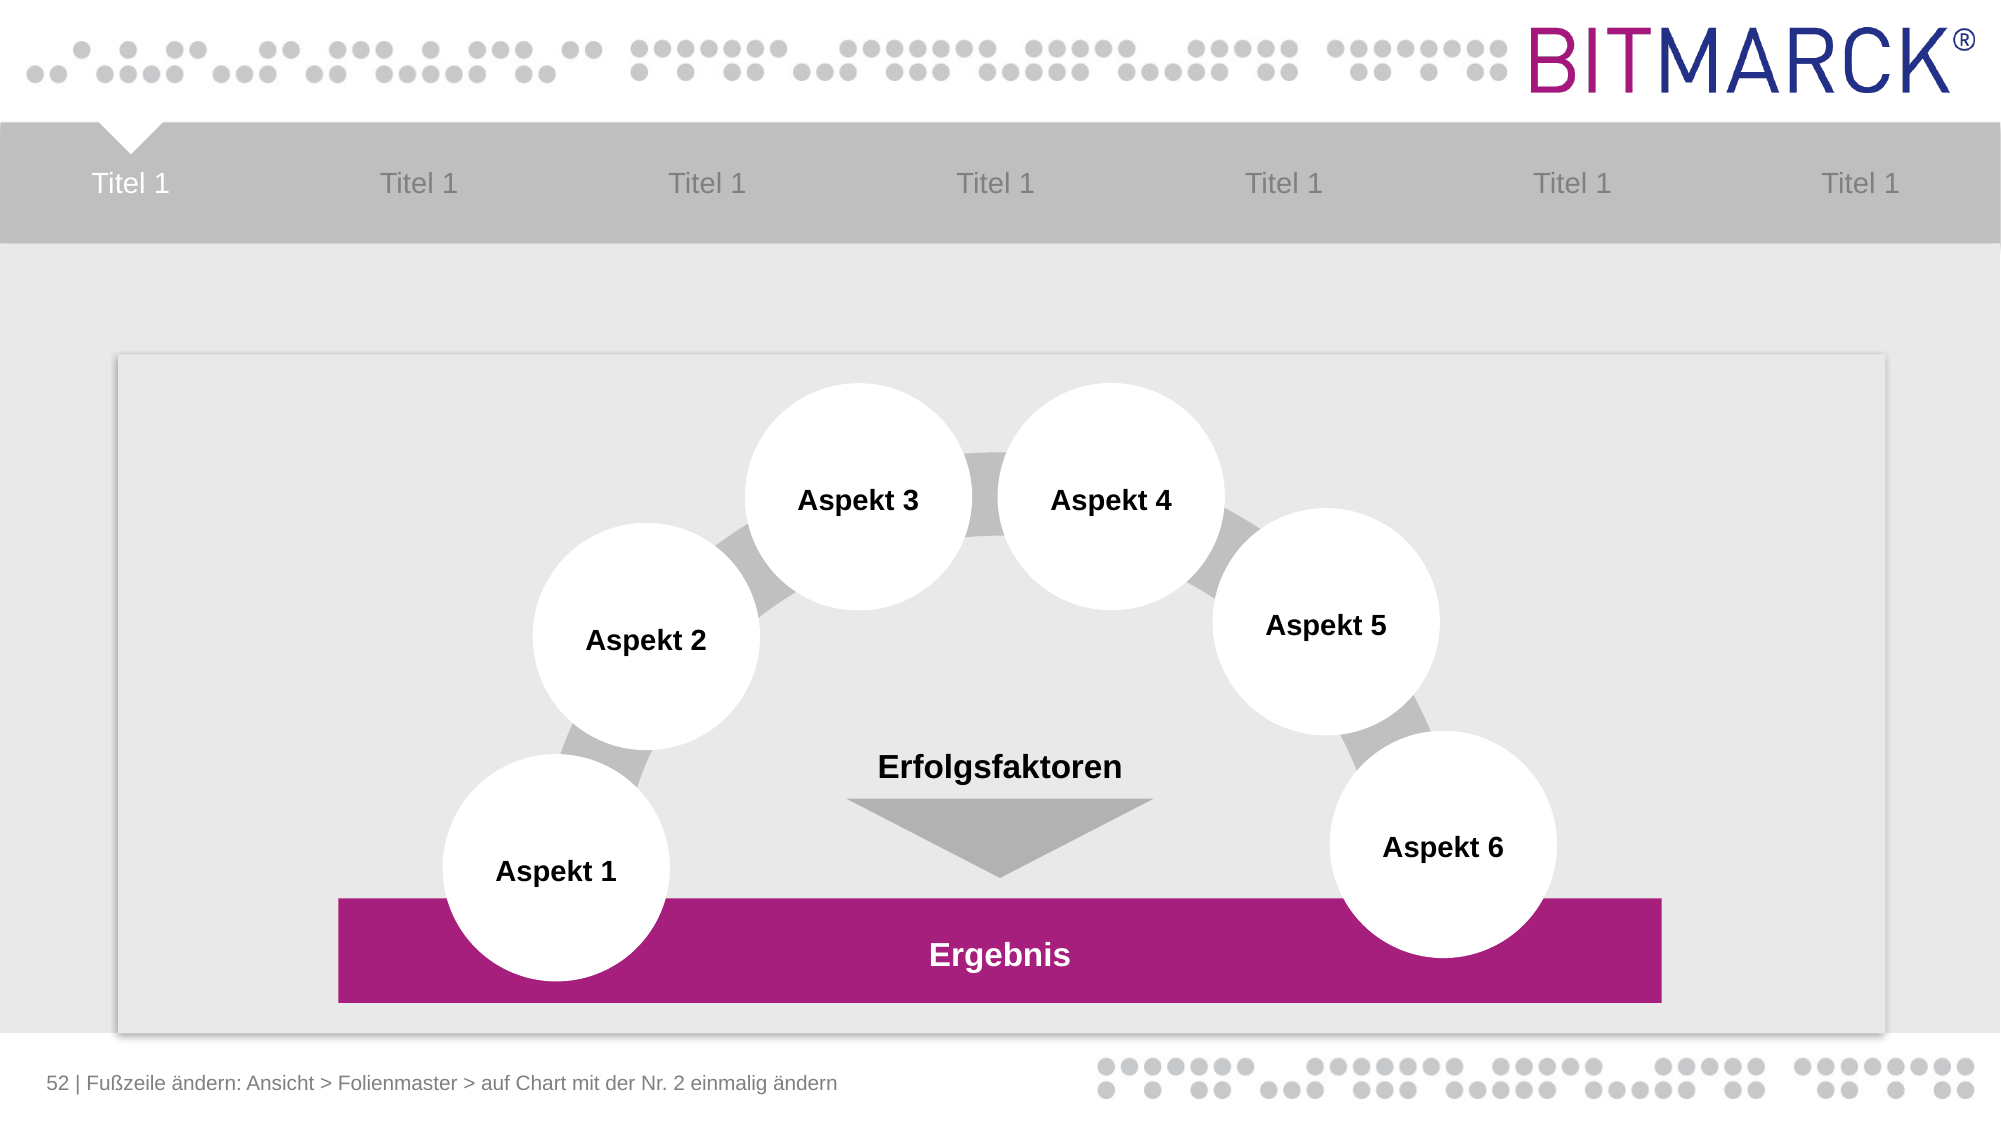

#
Aspekt 4
Aspekt 3

Aspekt 5
Aspekt 2
Aspekt 6
Erfolgsfaktoren
Aspekt 1

Ergebnis